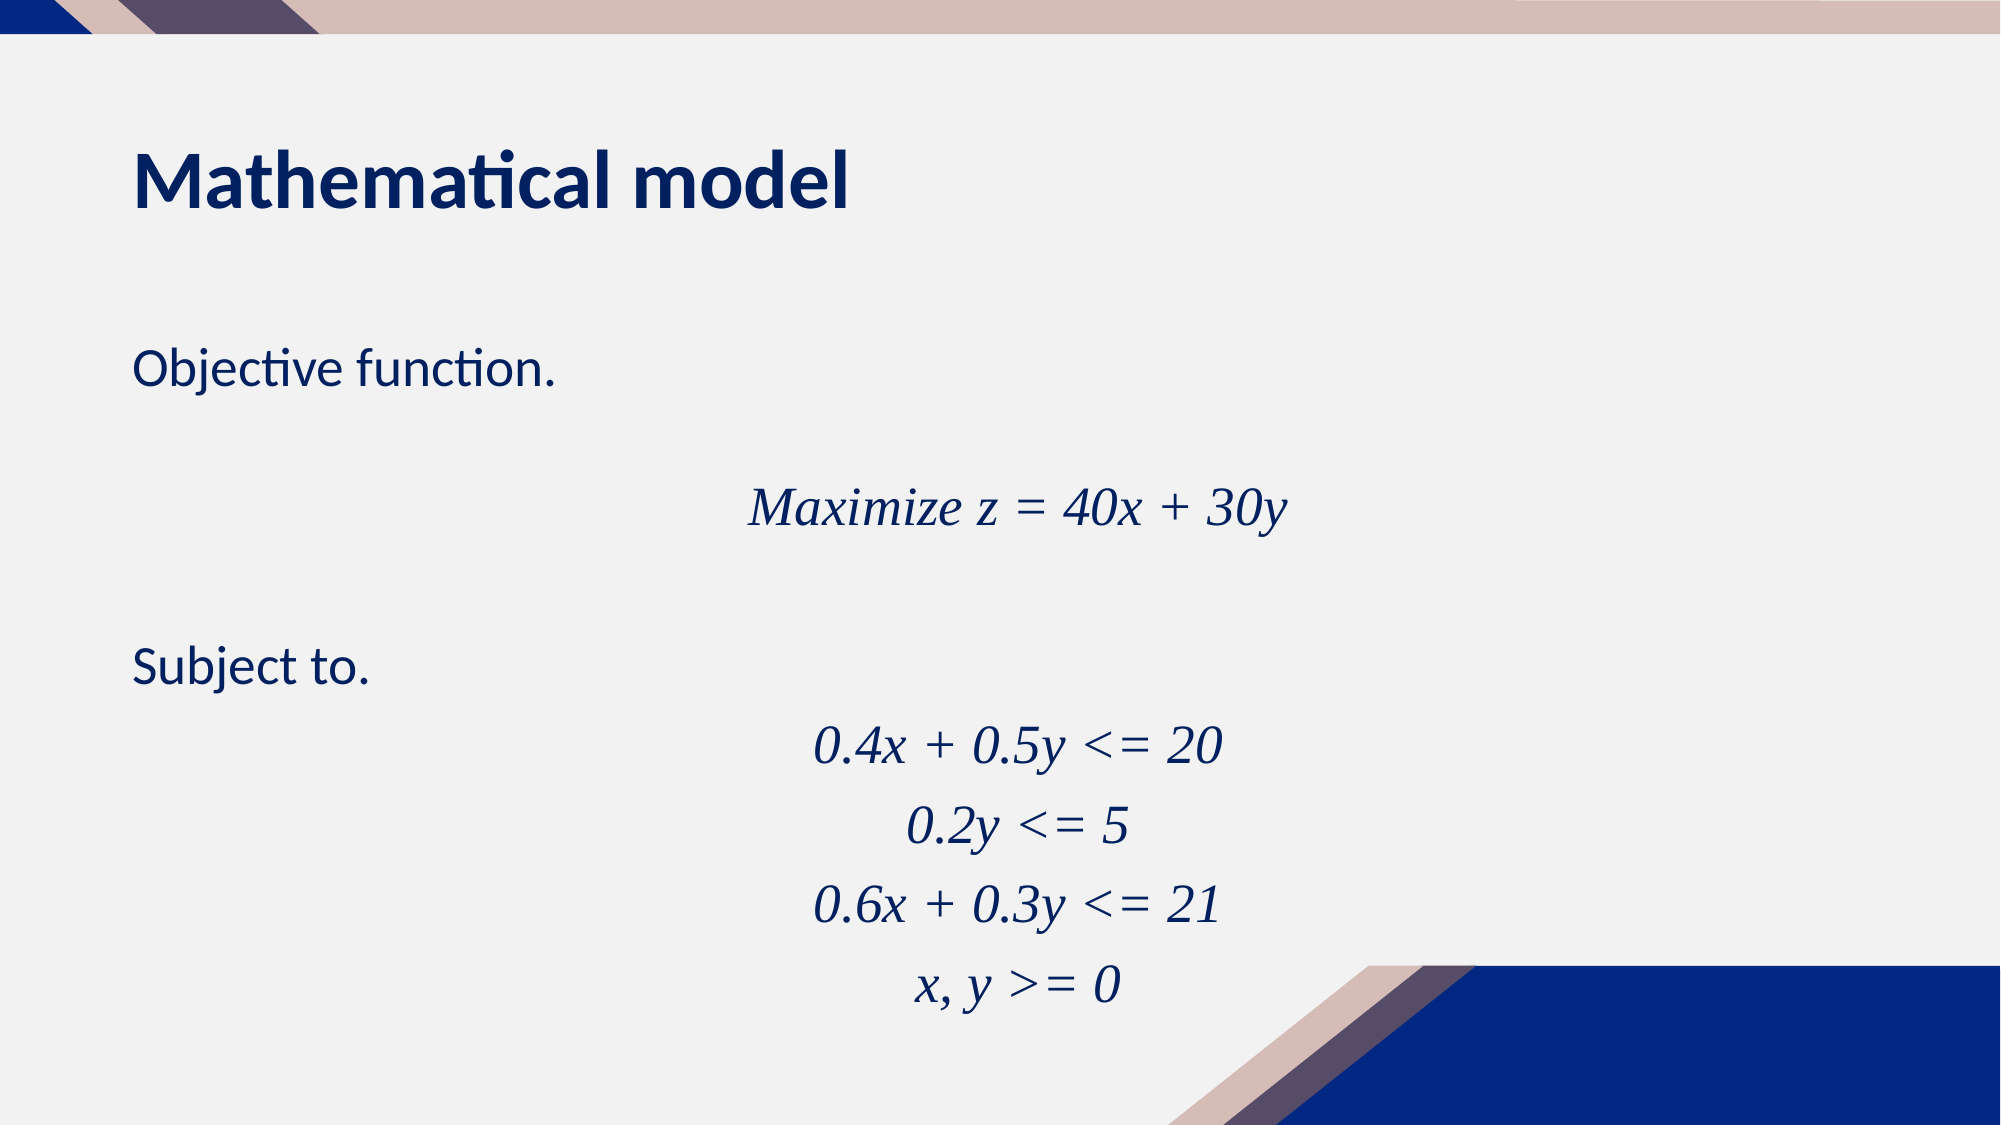

# Mathematical model
Objective function.
	Maximize z = 40x + 30y

Subject to.
		0.4x + 0.5y <= 20
			0.2y <= 5
		0.6x + 0.3y <= 21
		x, y >= 0